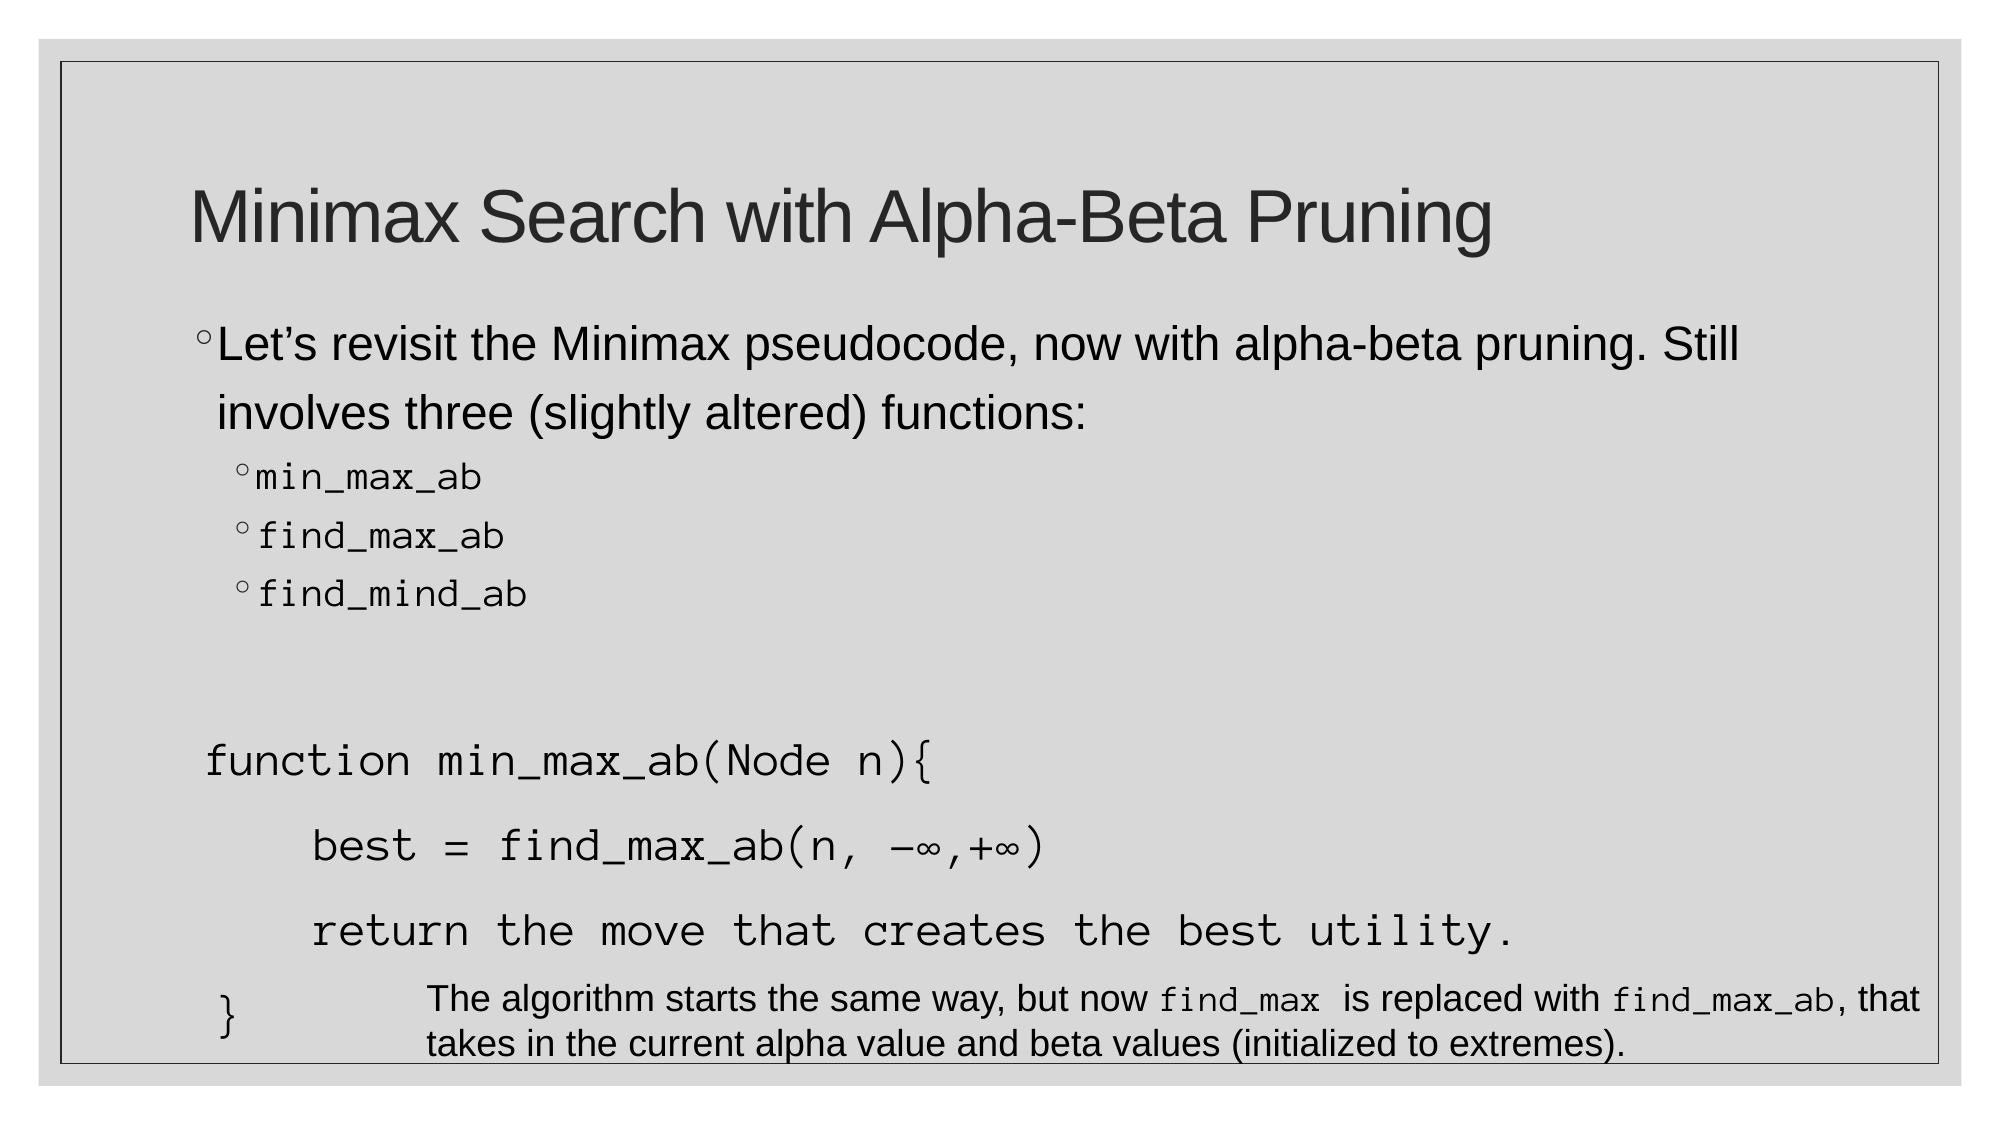

# Minimax Search with Alpha-Beta Pruning
Let’s revisit the Minimax pseudocode, now with alpha-beta pruning. Still involves three (slightly altered) functions:
min_max_ab
find_max_ab
find_mind_ab

 function min_max_ab(Node n){
	best = find_max_ab(n, -∞,+∞)
	return the move that creates the best utility.
 }

The algorithm starts the same way, but now find_max is replaced with find_max_ab, that takes in the current alpha value and beta values (initialized to extremes).